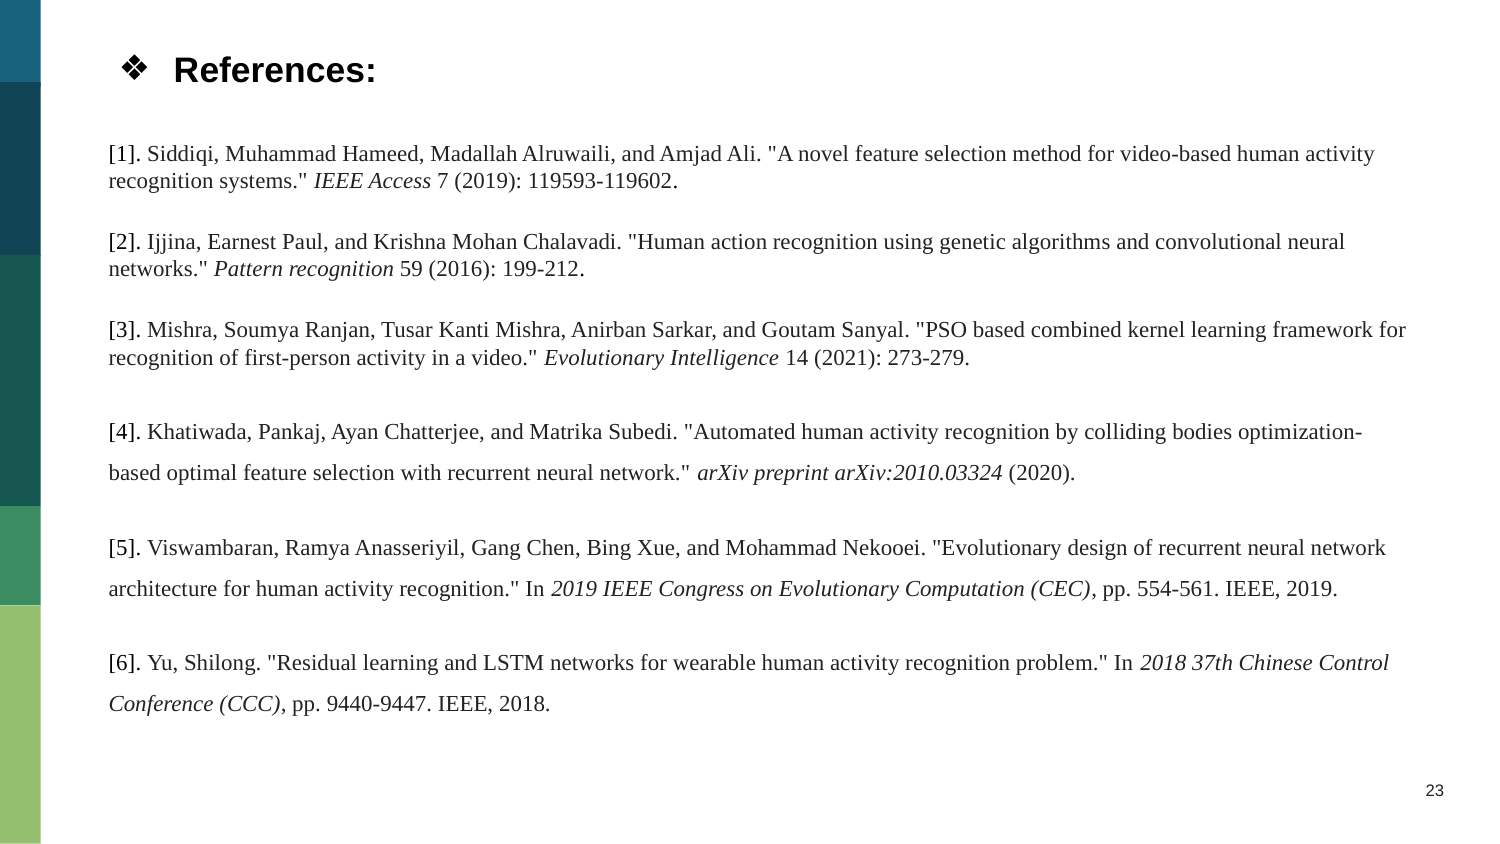

References:
[1]. Siddiqi, Muhammad Hameed, Madallah Alruwaili, and Amjad Ali. "A novel feature selection method for video-based human activity recognition systems." IEEE Access 7 (2019): 119593-119602.
[2]. Ijjina, Earnest Paul, and Krishna Mohan Chalavadi. "Human action recognition using genetic algorithms and convolutional neural networks." Pattern recognition 59 (2016): 199-212.
[3]. Mishra, Soumya Ranjan, Tusar Kanti Mishra, Anirban Sarkar, and Goutam Sanyal. "PSO based combined kernel learning framework for recognition of first-person activity in a video." Evolutionary Intelligence 14 (2021): 273-279.
[4]. Khatiwada, Pankaj, Ayan Chatterjee, and Matrika Subedi. "Automated human activity recognition by colliding bodies optimization-based optimal feature selection with recurrent neural network." arXiv preprint arXiv:2010.03324 (2020).
[5]. Viswambaran, Ramya Anasseriyil, Gang Chen, Bing Xue, and Mohammad Nekooei. "Evolutionary design of recurrent neural network architecture for human activity recognition." In 2019 IEEE Congress on Evolutionary Computation (CEC), pp. 554-561. IEEE, 2019.
[6]. Yu, Shilong. "Residual learning and LSTM networks for wearable human activity recognition problem." In 2018 37th Chinese Control Conference (CCC), pp. 9440-9447. IEEE, 2018.

23